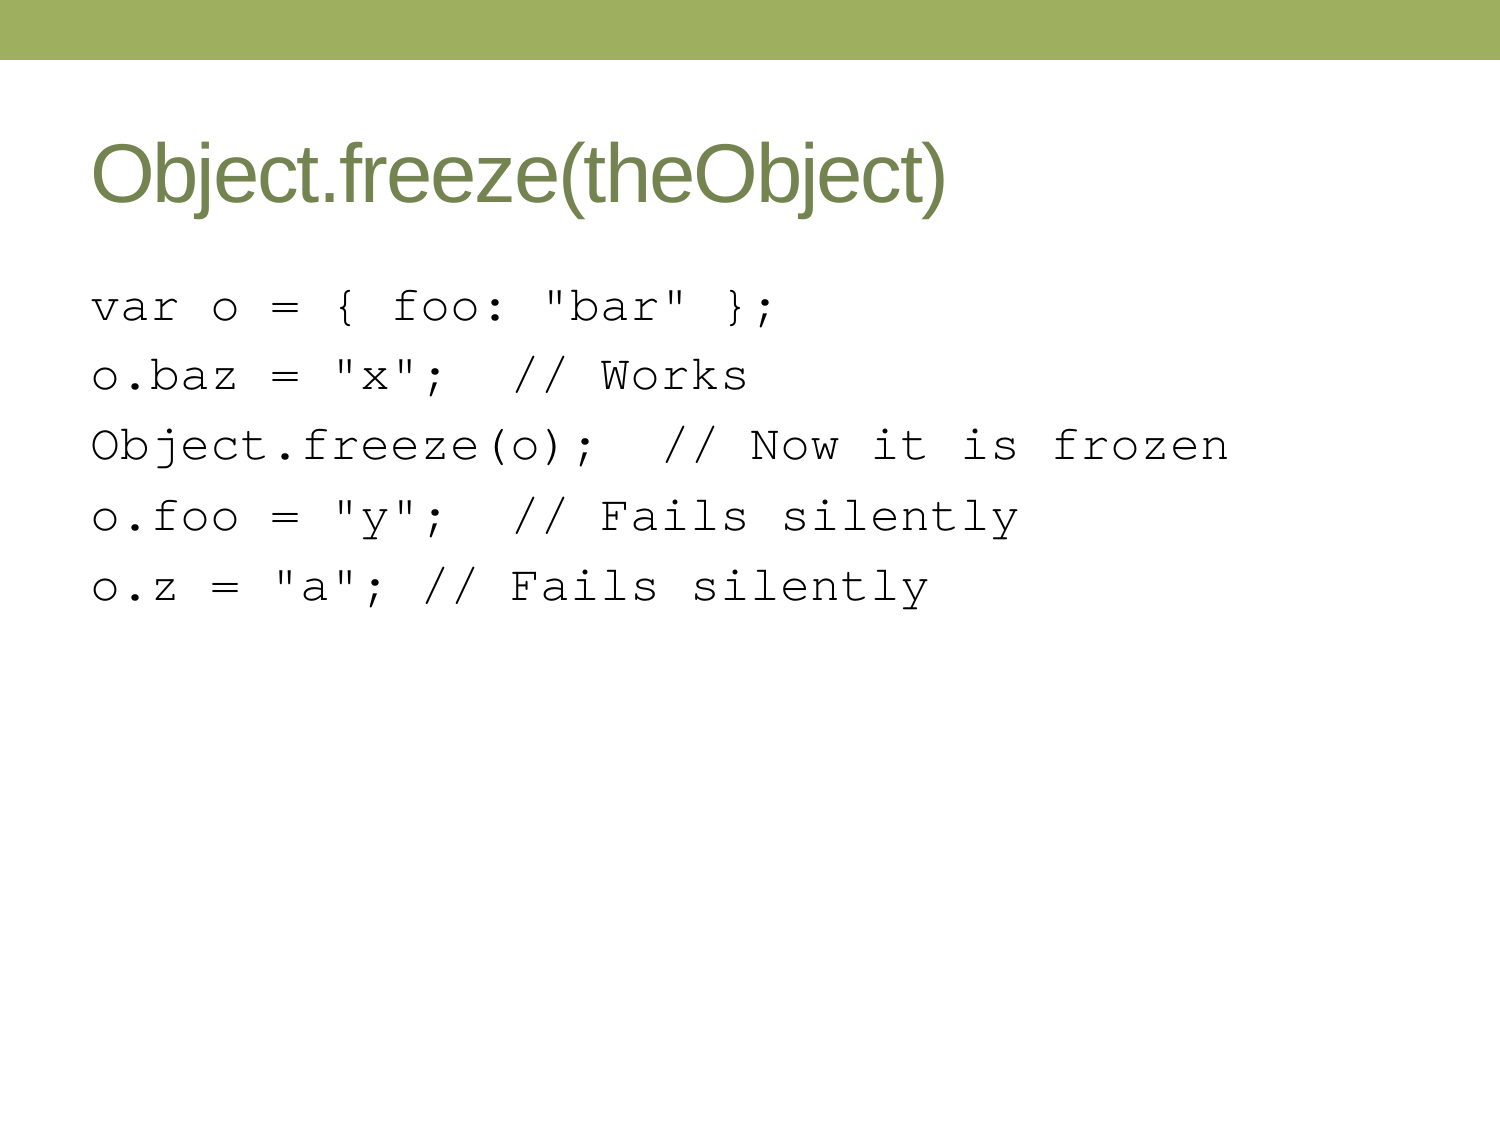

# Object.freeze(theObject)
var o = { foo: "bar" };
o.baz = "x";  // Works
Object.freeze(o);  // Now it is frozen
o.foo = "y";  // Fails silently
o.z = "a"; // Fails silently